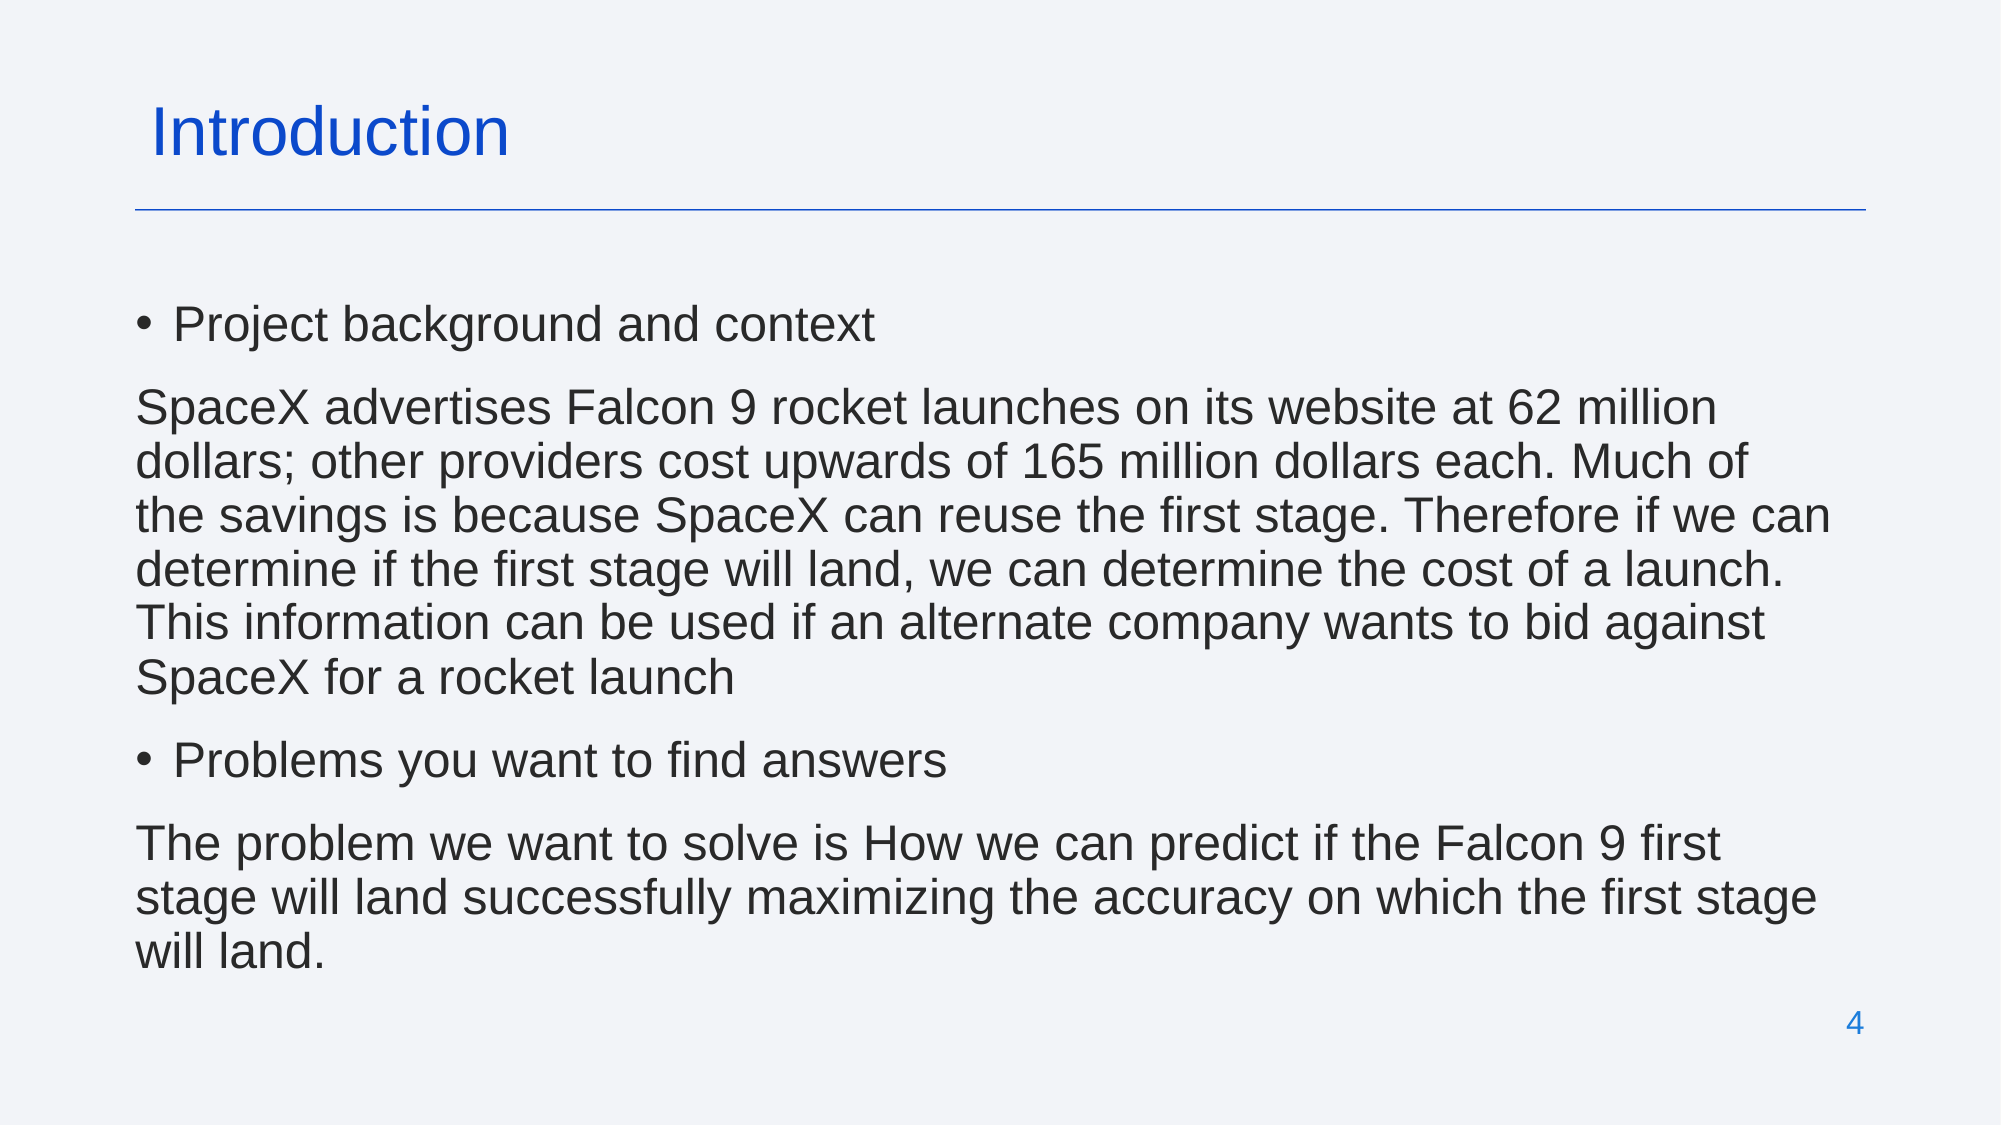

Introduction
Project background and context
SpaceX advertises Falcon 9 rocket launches on its website at 62 million dollars; other providers cost upwards of 165 million dollars each. Much of the savings is because SpaceX can reuse the first stage. Therefore if we can determine if the first stage will land, we can determine the cost of a launch. This information can be used if an alternate company wants to bid against SpaceX for a rocket launch
Problems you want to find answers
The problem we want to solve is How we can predict if the Falcon 9 first stage will land successfully maximizing the accuracy on which the first stage will land.

4